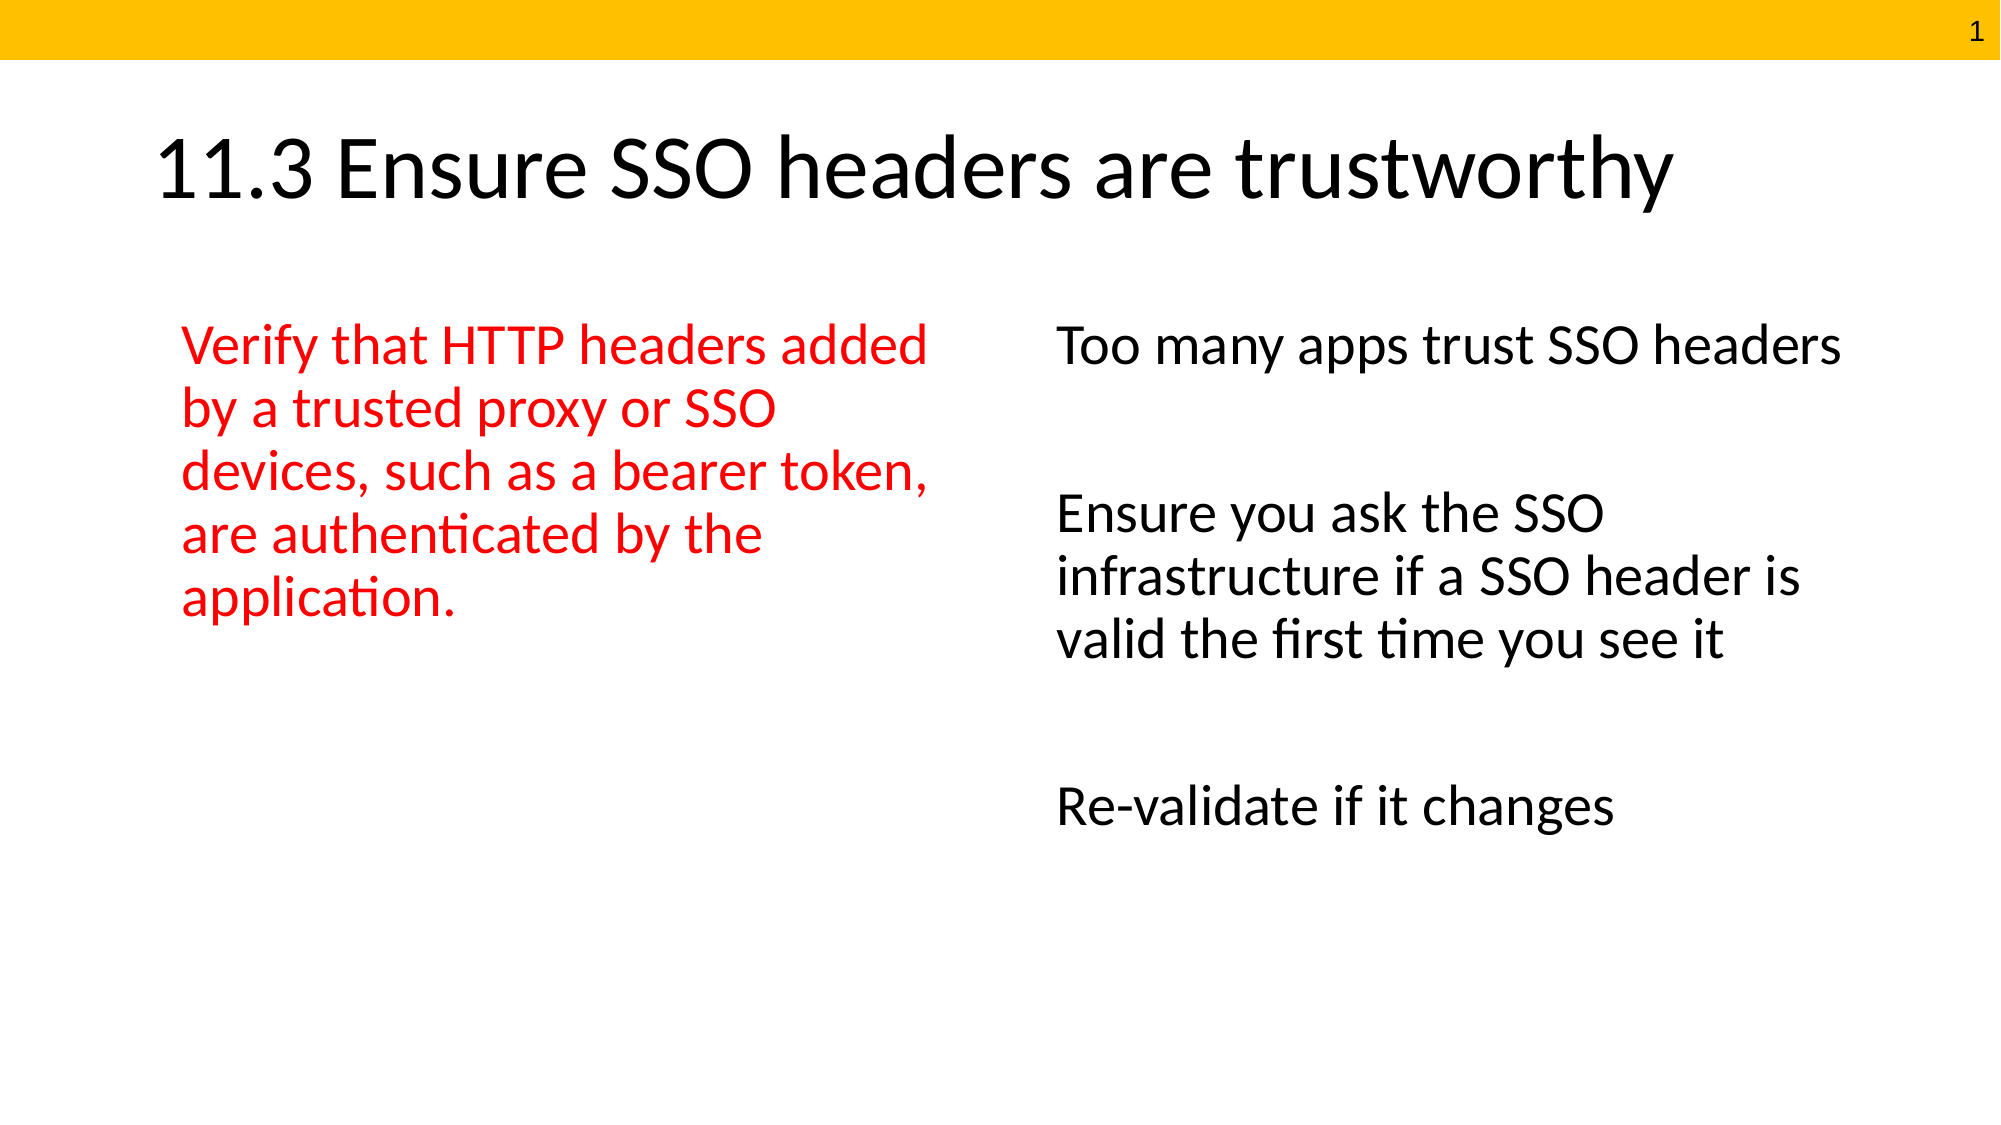

# 11.3 Ensure SSO headers are trustworthy
Verify that HTTP headers added by a trusted proxy or SSO devices, such as a bearer token, are authenticated by the application.
Too many apps trust SSO headers

Ensure you ask the SSO infrastructure if a SSO header is valid the first time you see it

Re-validate if it changes